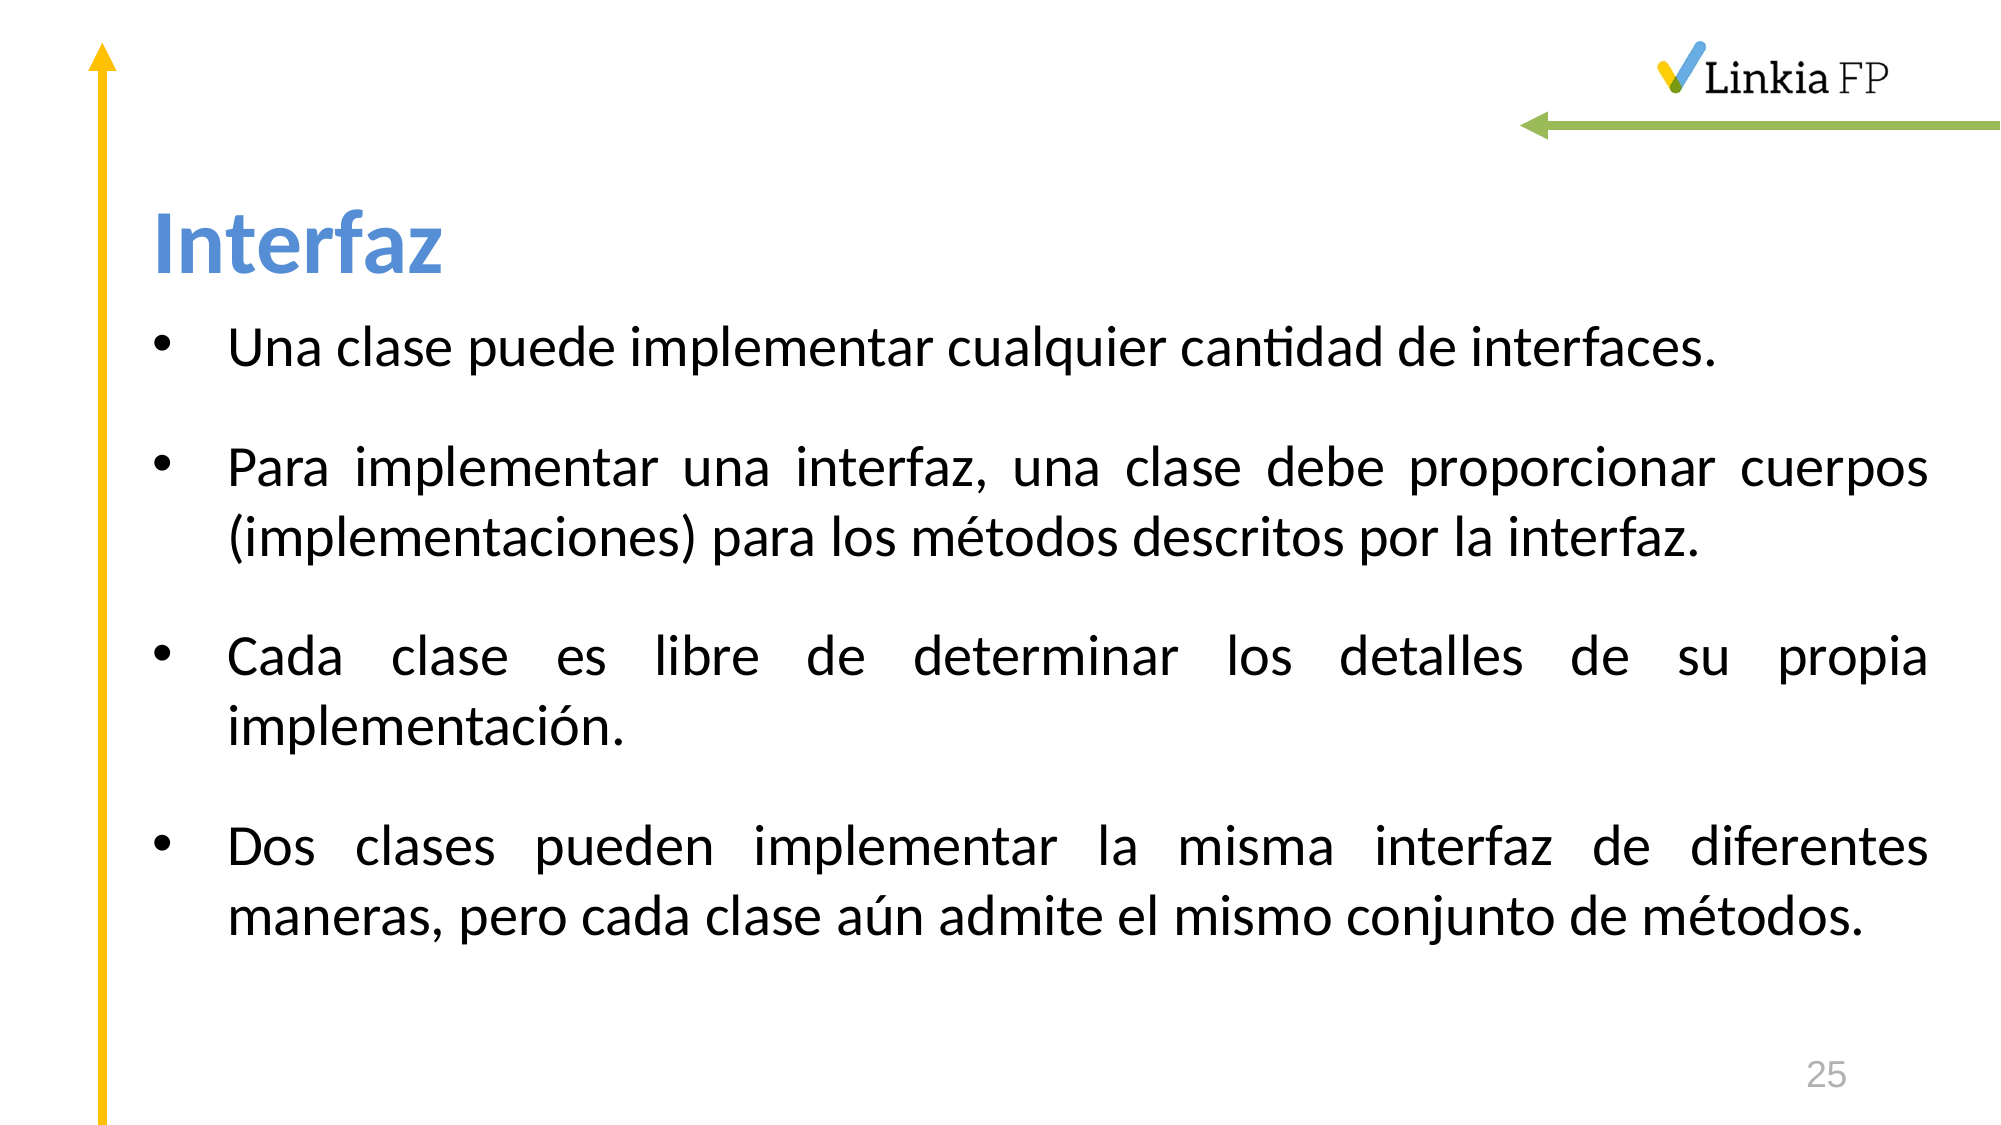

# Interfaz
Una clase puede implementar cualquier cantidad de interfaces.
Para implementar una interfaz, una clase debe proporcionar cuerpos (implementaciones) para los métodos descritos por la interfaz.
Cada clase es libre de determinar los detalles de su propia implementación.
Dos clases pueden implementar la misma interfaz de diferentes maneras, pero cada clase aún admite el mismo conjunto de métodos.
25